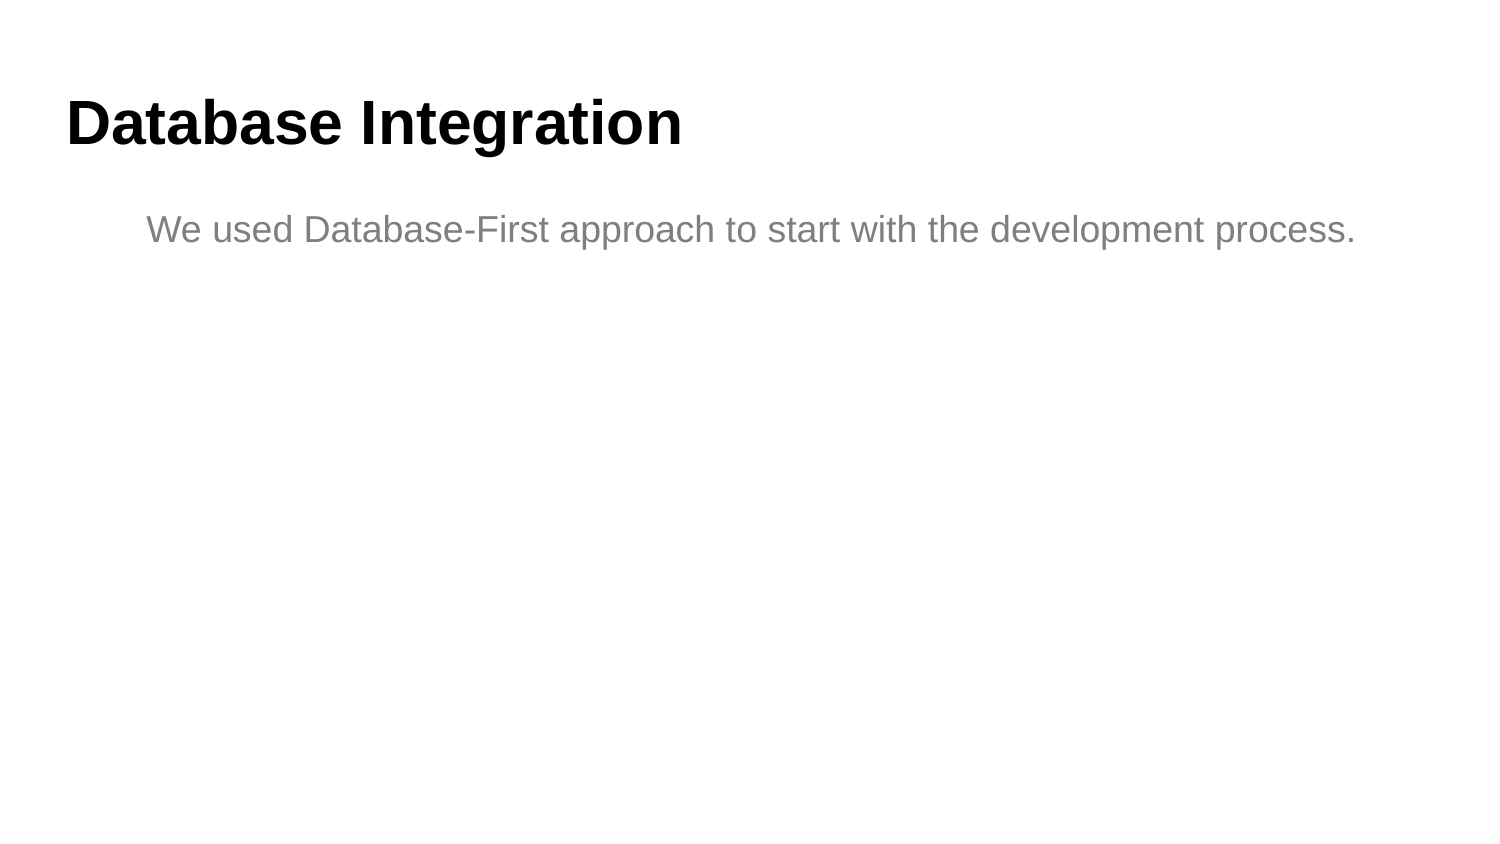

# Database Integration
We used Database-First approach to start with the development process.